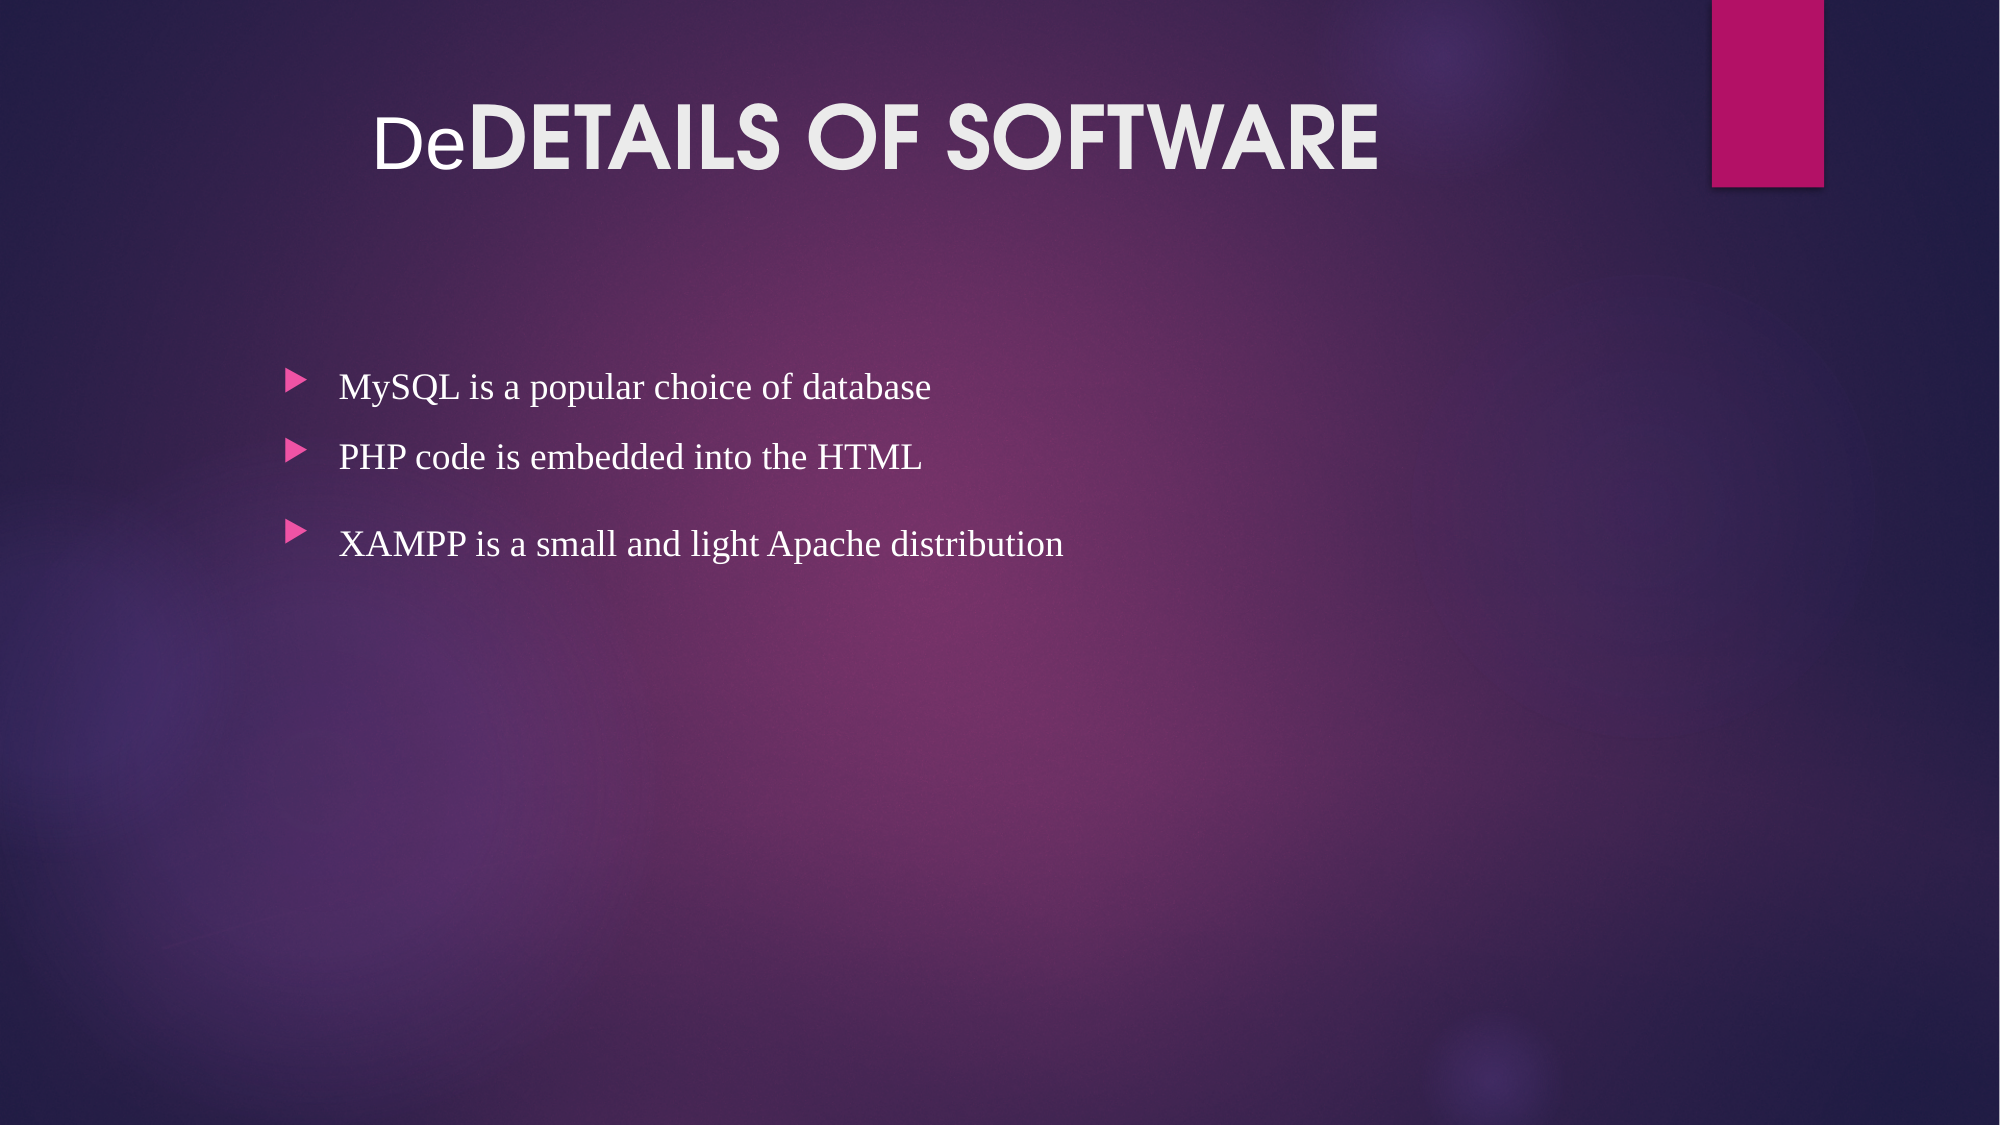

# DeDETAILS OF SOFTWARE
MySQL is a popular choice of database
PHP code is embedded into the HTML
XAMPP is a small and light Apache distribution

A